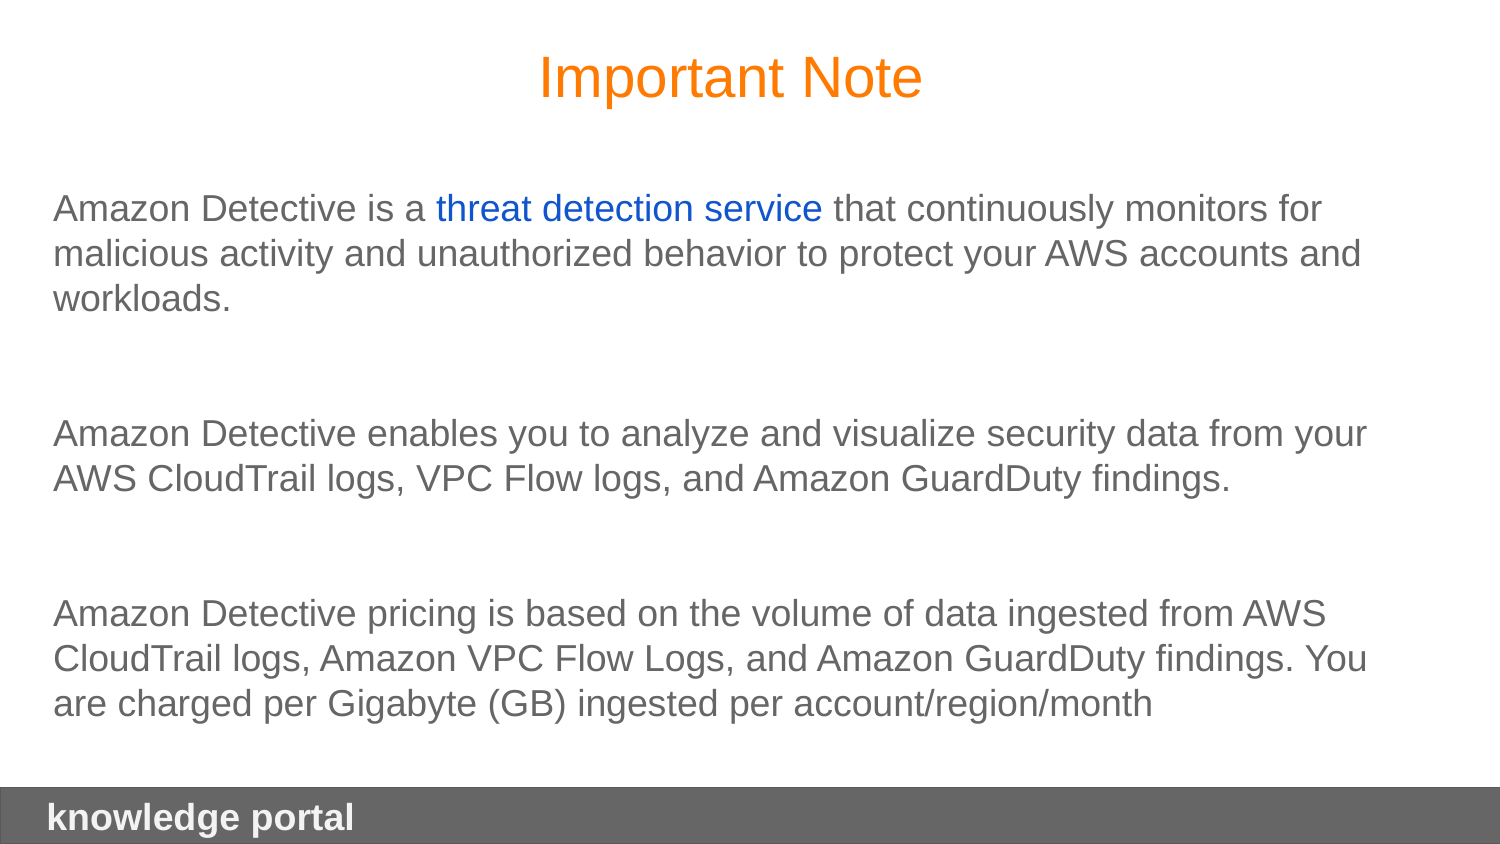

Important Note
Amazon Detective is a threat detection service that continuously monitors for malicious activity and unauthorized behavior to protect your AWS accounts and workloads.

Amazon Detective enables you to analyze and visualize security data from your AWS CloudTrail logs, VPC Flow logs, and Amazon GuardDuty findings.

Amazon Detective pricing is based on the volume of data ingested from AWS CloudTrail logs, Amazon VPC Flow Logs, and Amazon GuardDuty findings. You are charged per Gigabyte (GB) ingested per account/region/month

   knowledge portal